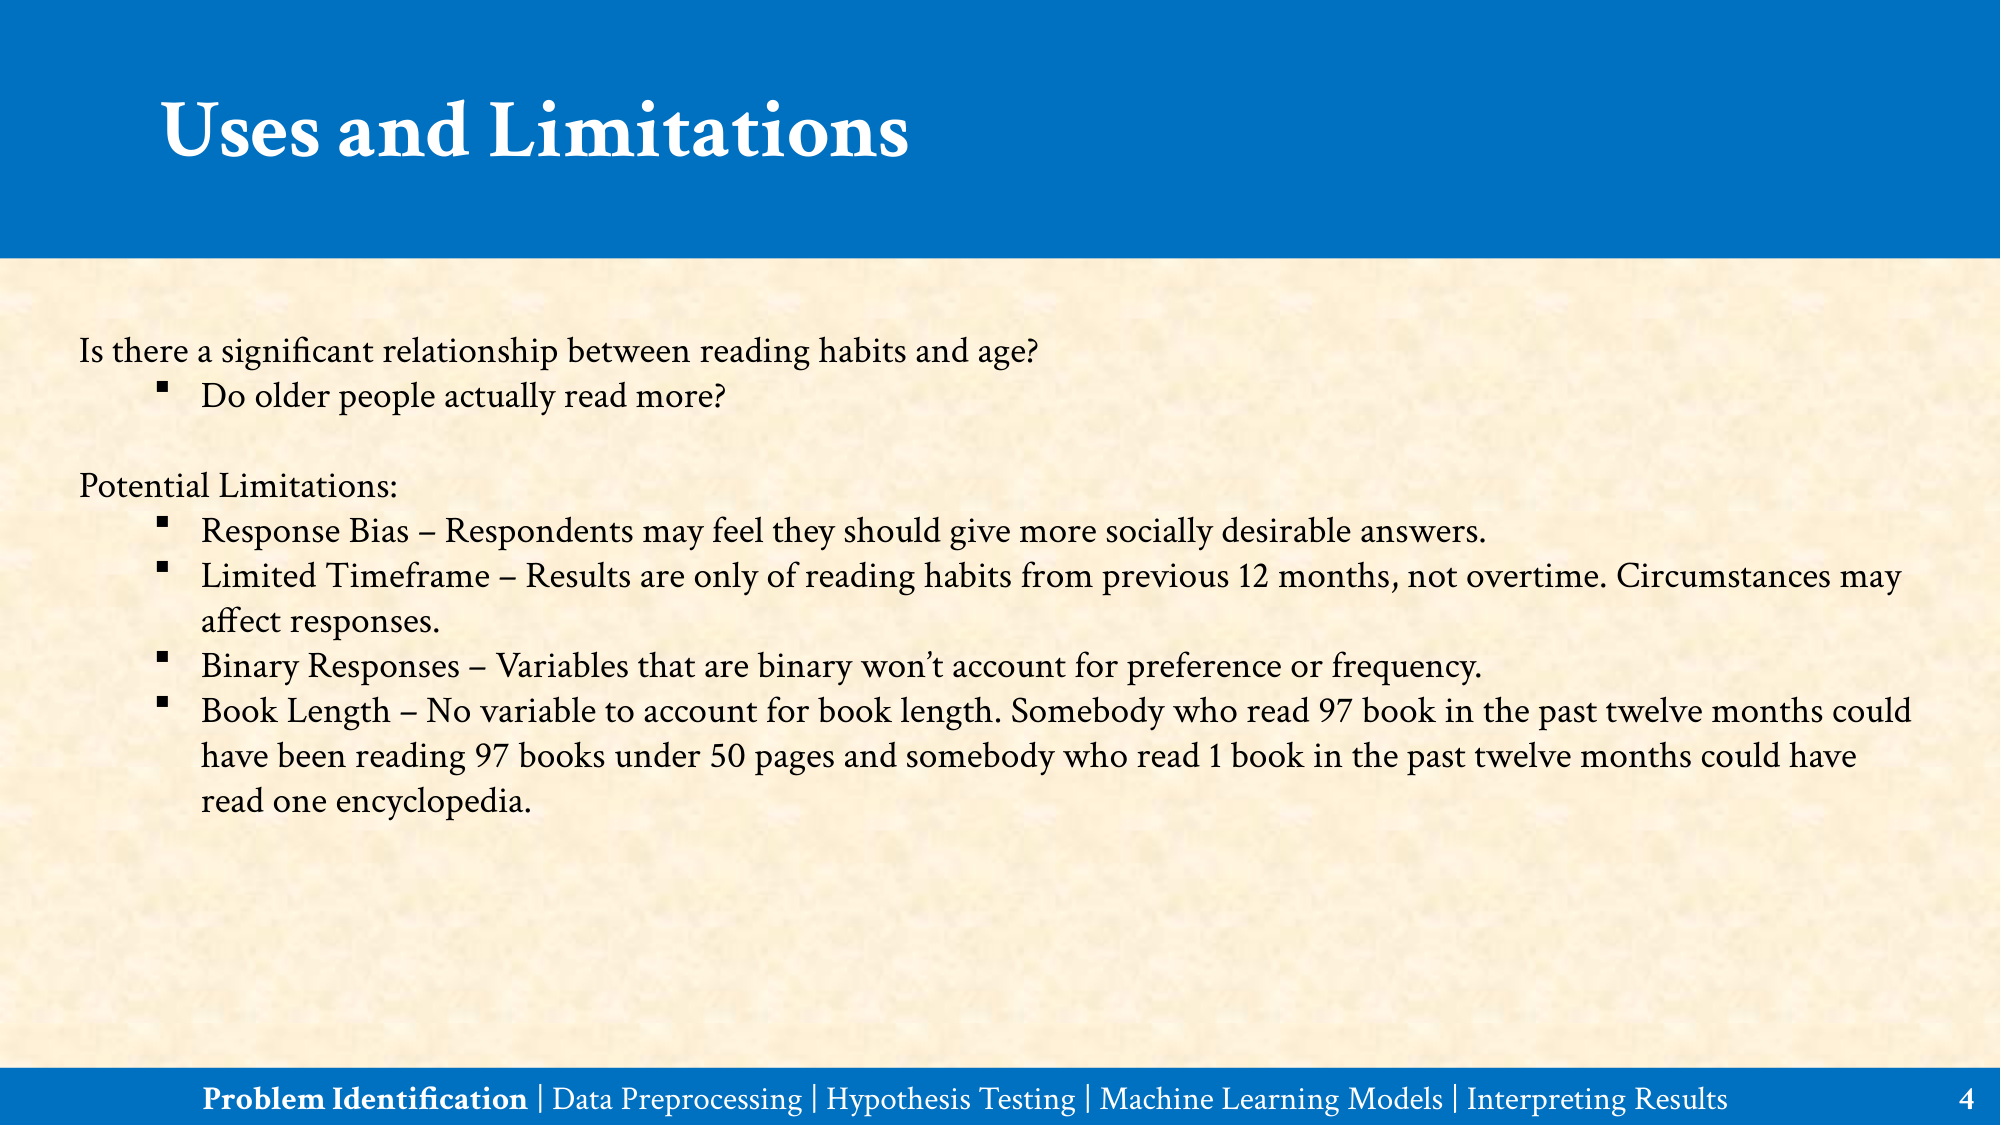

# Uses and Limitations
Is there a significant relationship between reading habits and age?
Do older people actually read more?

Potential Limitations:
Response Bias – Respondents may feel they should give more socially desirable answers.
Limited Timeframe – Results are only of reading habits from previous 12 months, not overtime. Circumstances may affect responses.
Binary Responses – Variables that are binary won’t account for preference or frequency.
Book Length – No variable to account for book length. Somebody who read 97 book in the past twelve months could have been reading 97 books under 50 pages and somebody who read 1 book in the past twelve months could have read one encyclopedia.
Problem Identification | Data Preprocessing | Hypothesis Testing | Machine Learning Models | Interpreting Results
Problem Identification | Data Preprocessing | Hypothesis Testing | Machine Learning Models | Interpreting Results
4